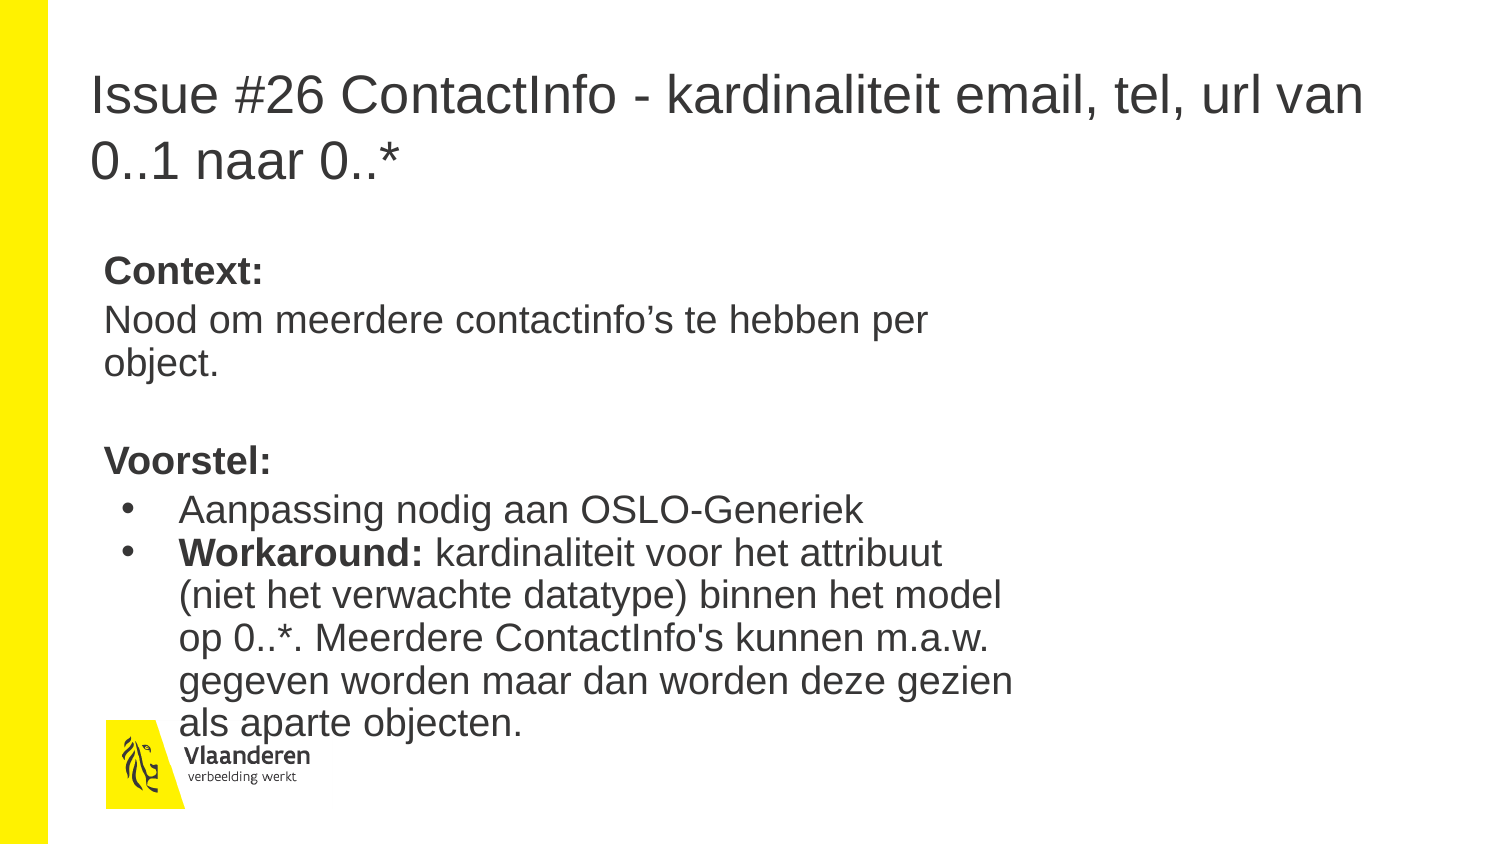

# Issue #26 ContactInfo - kardinaliteit email, tel, url van 0..1 naar 0..*
Context:
Nood om meerdere contactinfo’s te hebben per object.

Voorstel:
Aanpassing nodig aan OSLO-Generiek
Workaround: kardinaliteit voor het attribuut (niet het verwachte datatype) binnen het model op 0..*. Meerdere ContactInfo's kunnen m.a.w. gegeven worden maar dan worden deze gezien als aparte objecten.